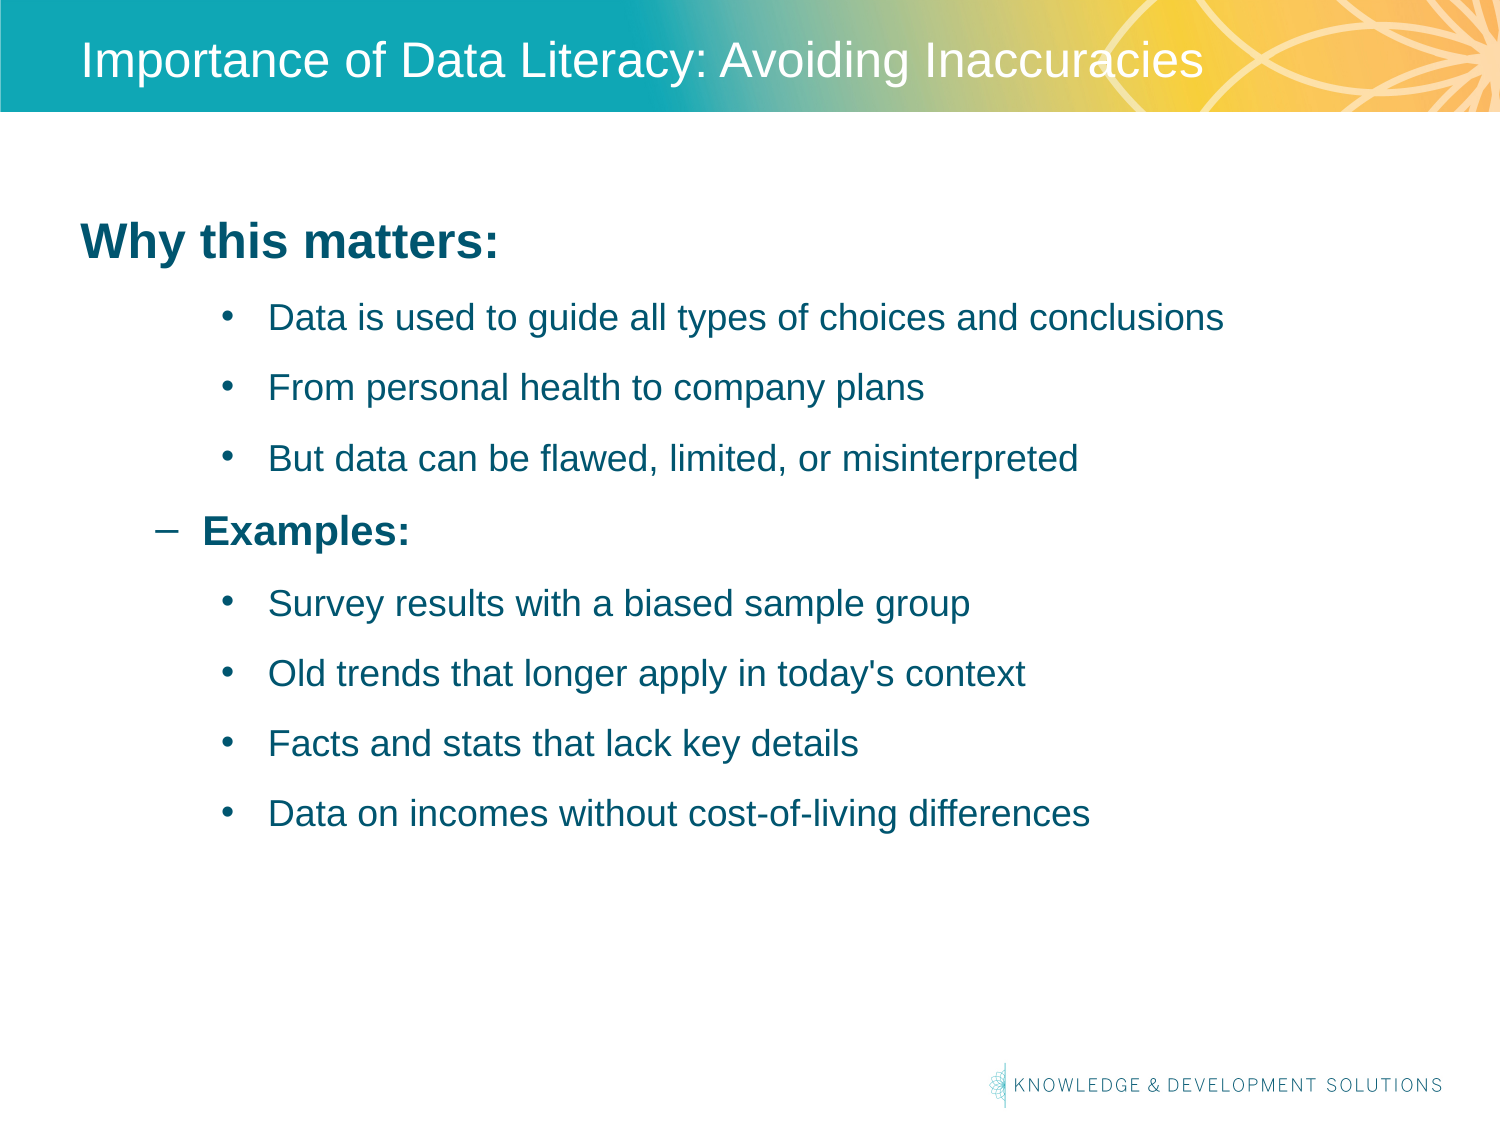

# Importance of Data Literacy: Avoiding Inaccuracies
Why this matters:
Data is used to guide all types of choices and conclusions
From personal health to company plans
But data can be flawed, limited, or misinterpreted
Examples:
Survey results with a biased sample group
Old trends that longer apply in today's context
Facts and stats that lack key details
Data on incomes without cost-of-living differences